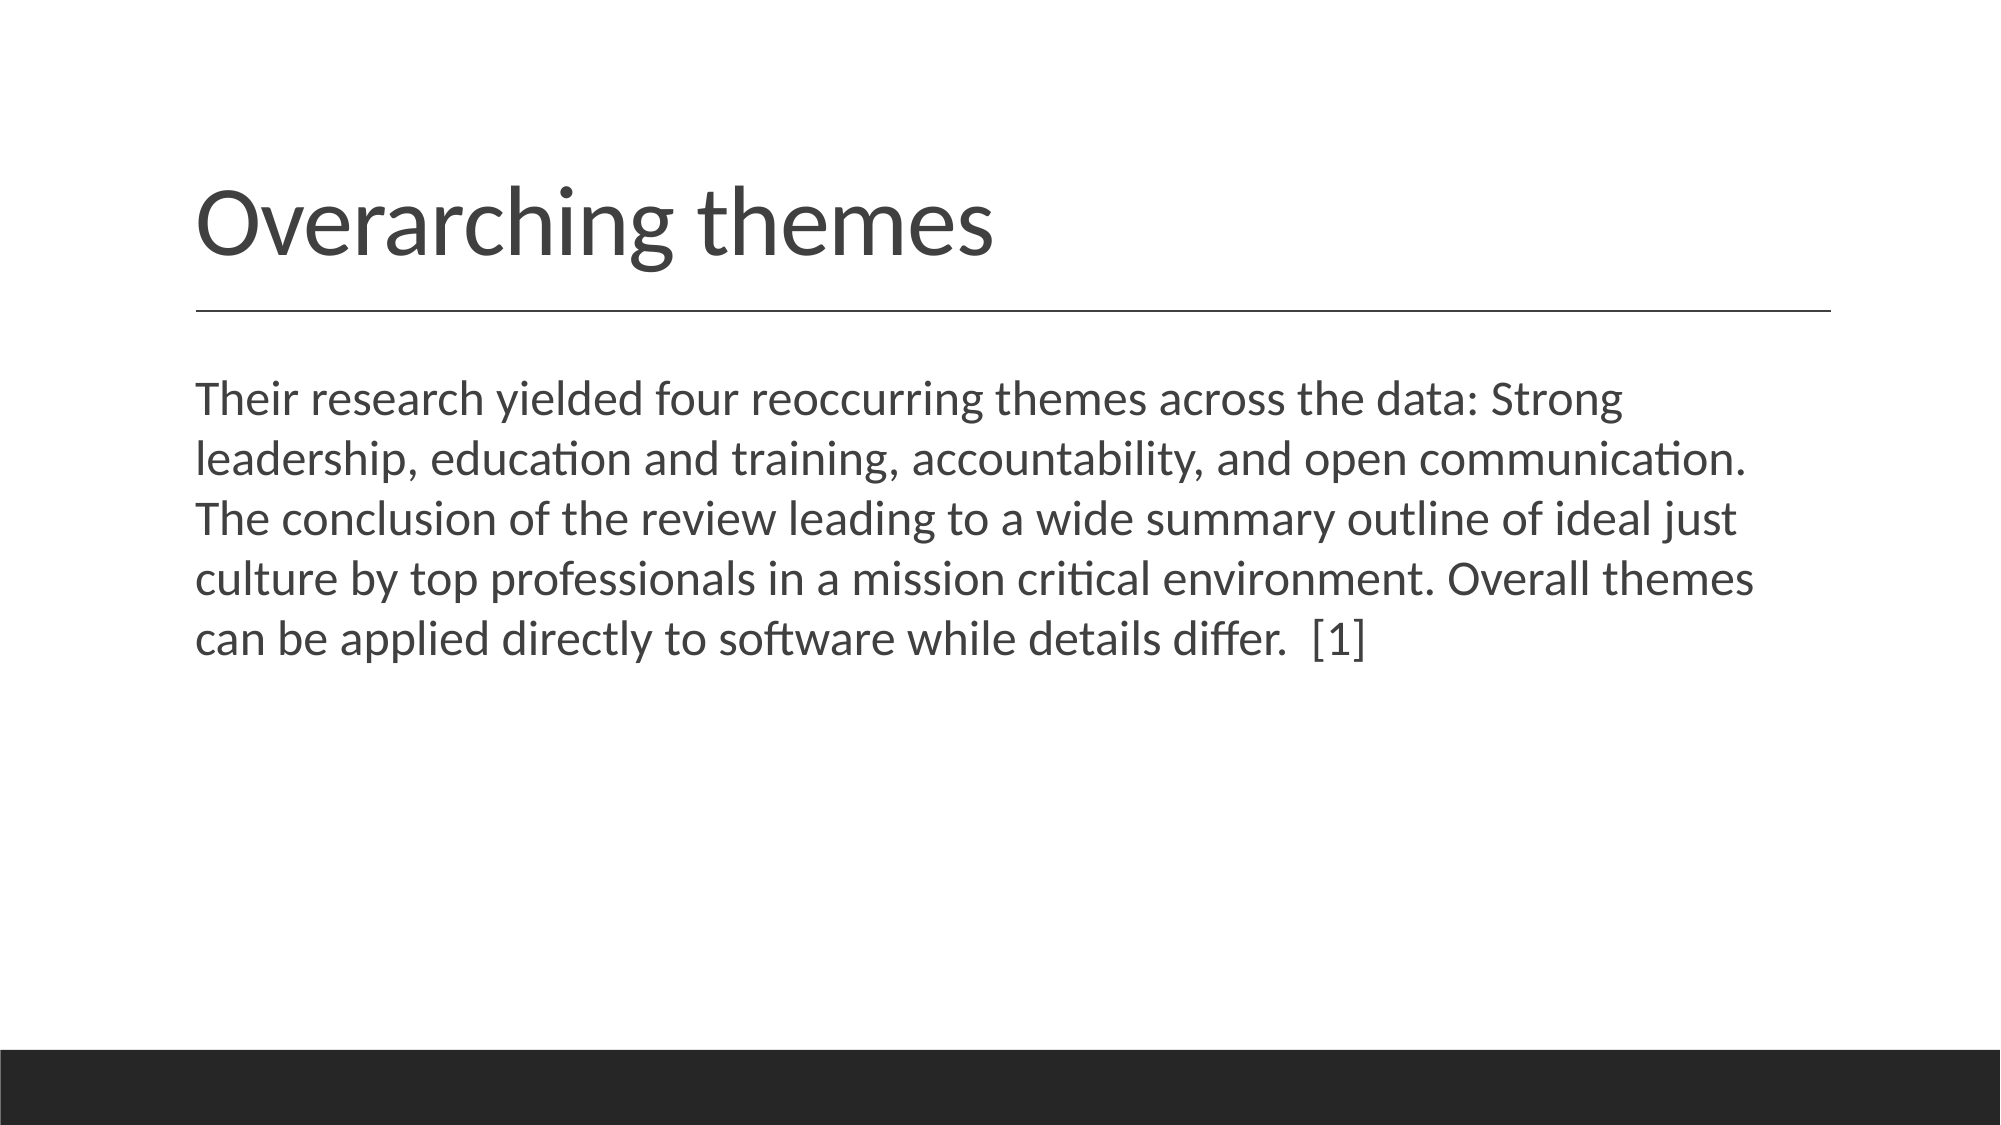

# Overarching themes
Their research yielded four reoccurring themes across the data: Strong leadership, education and training, accountability, and open communication. The conclusion of the review leading to a wide summary outline of ideal just culture by top professionals in a mission critical environment. Overall themes can be applied directly to software while details differ.  [1]